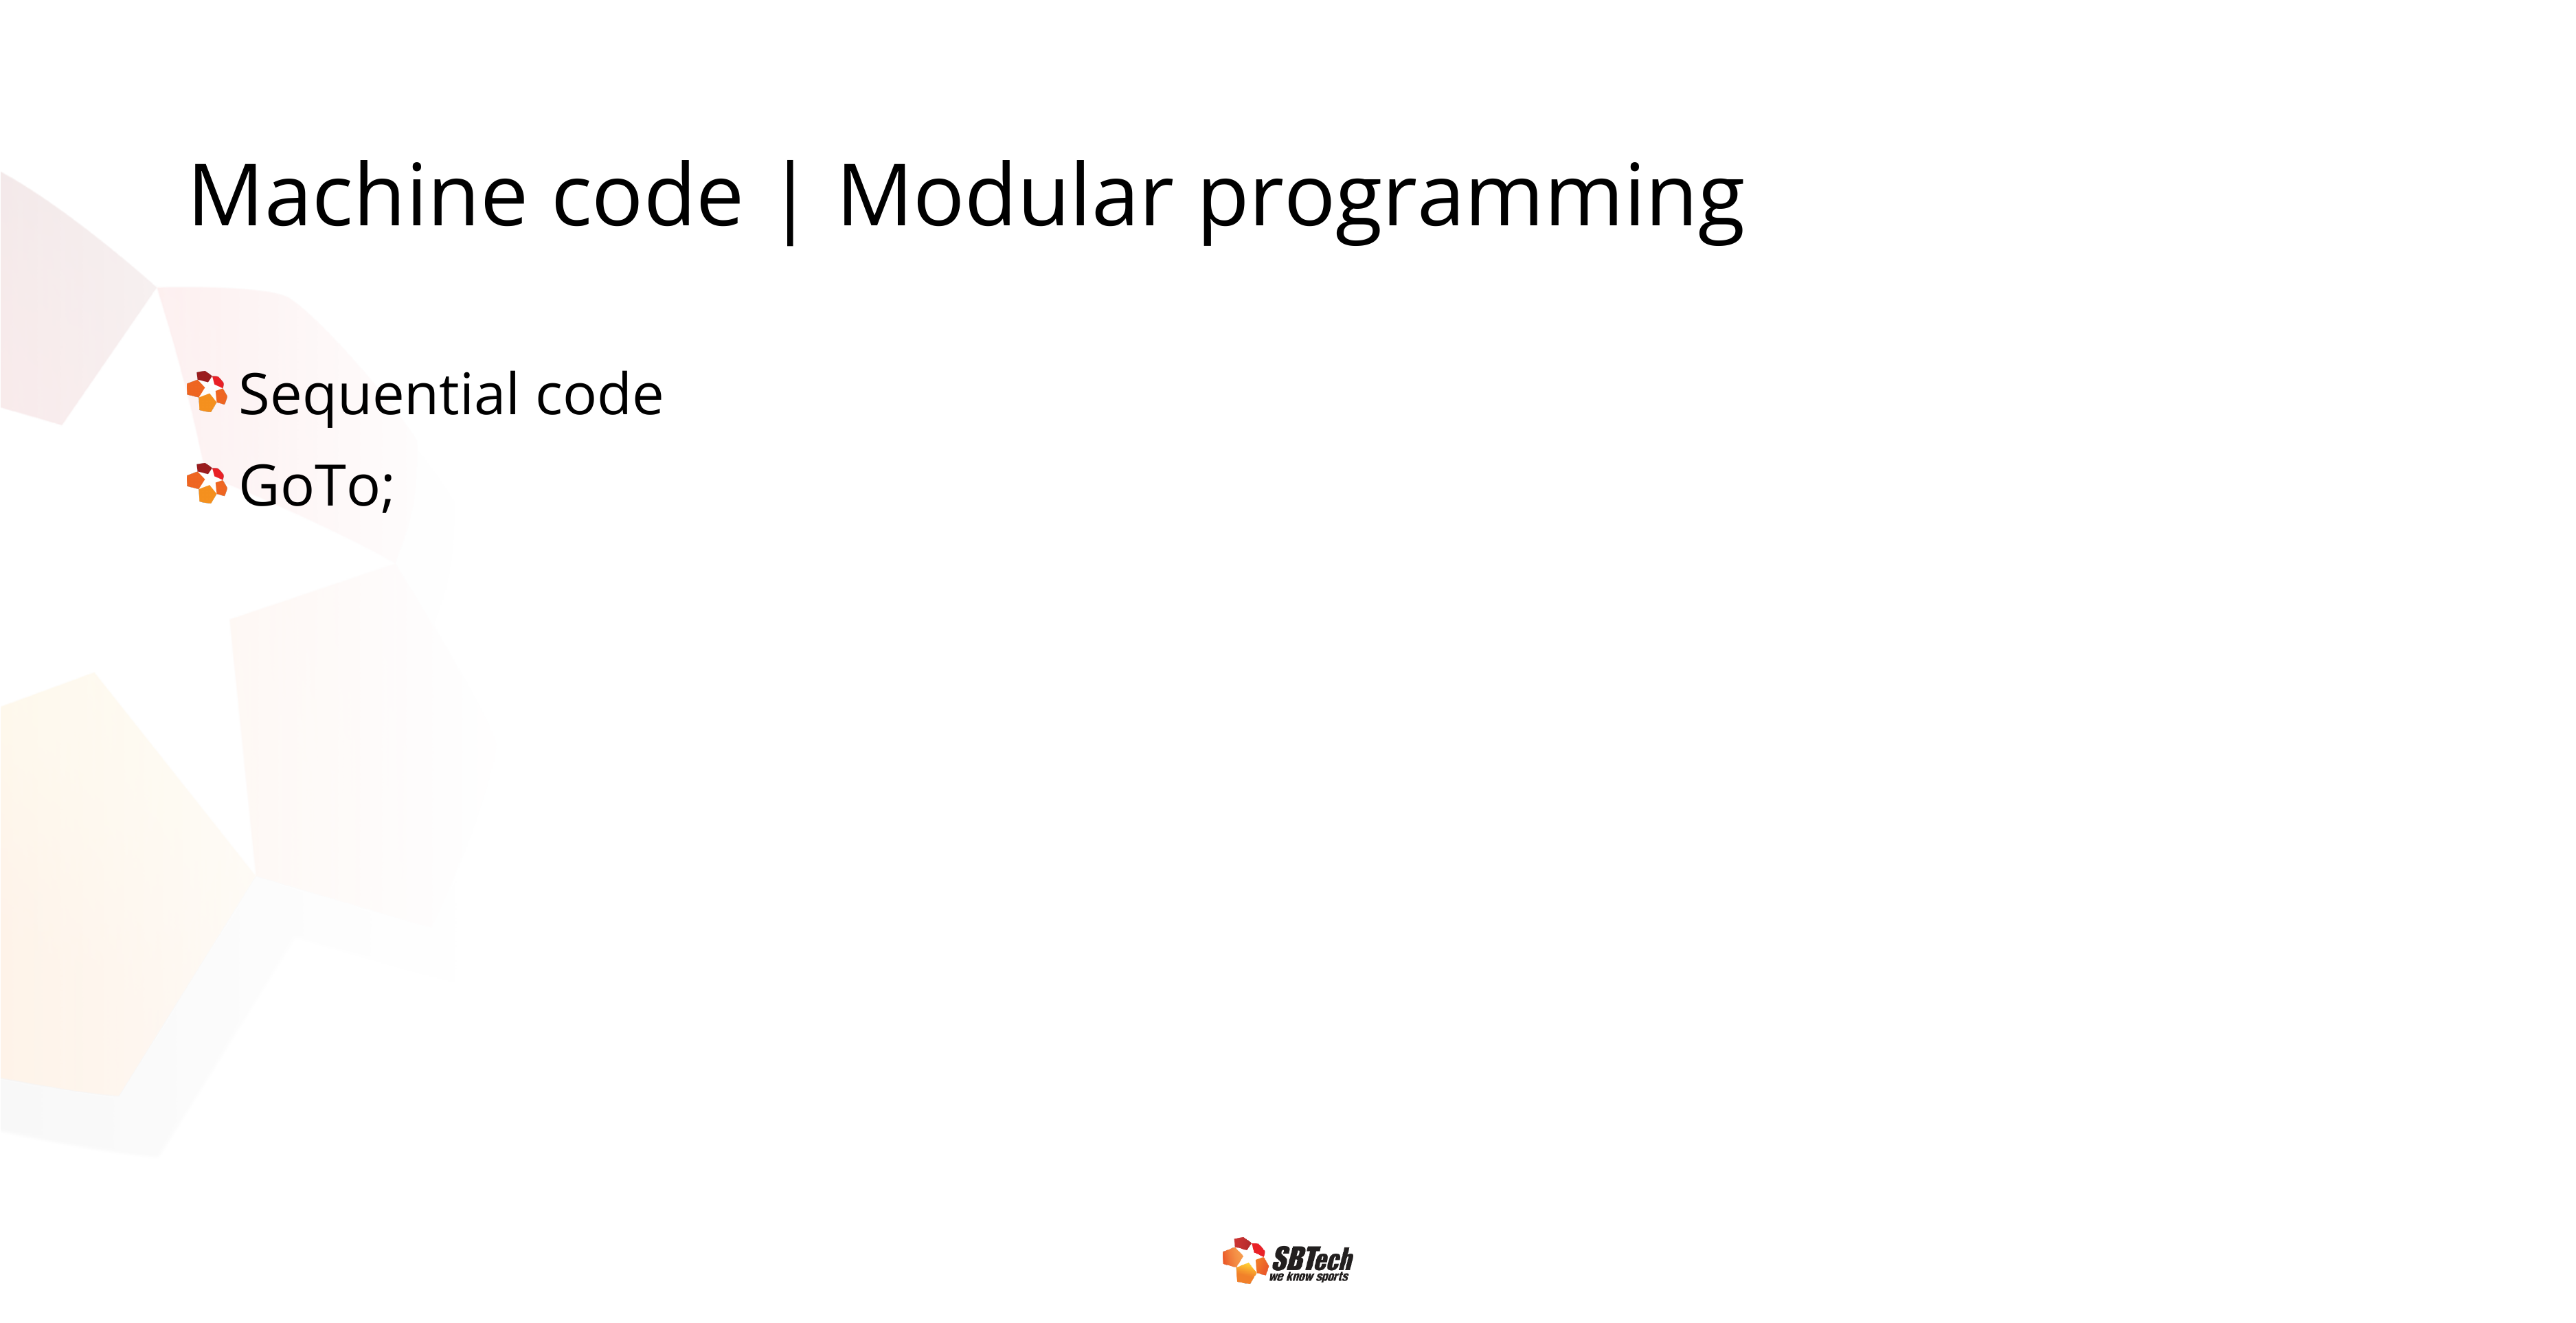

# Machine code | Modular programming
Sequential code
GoTo;